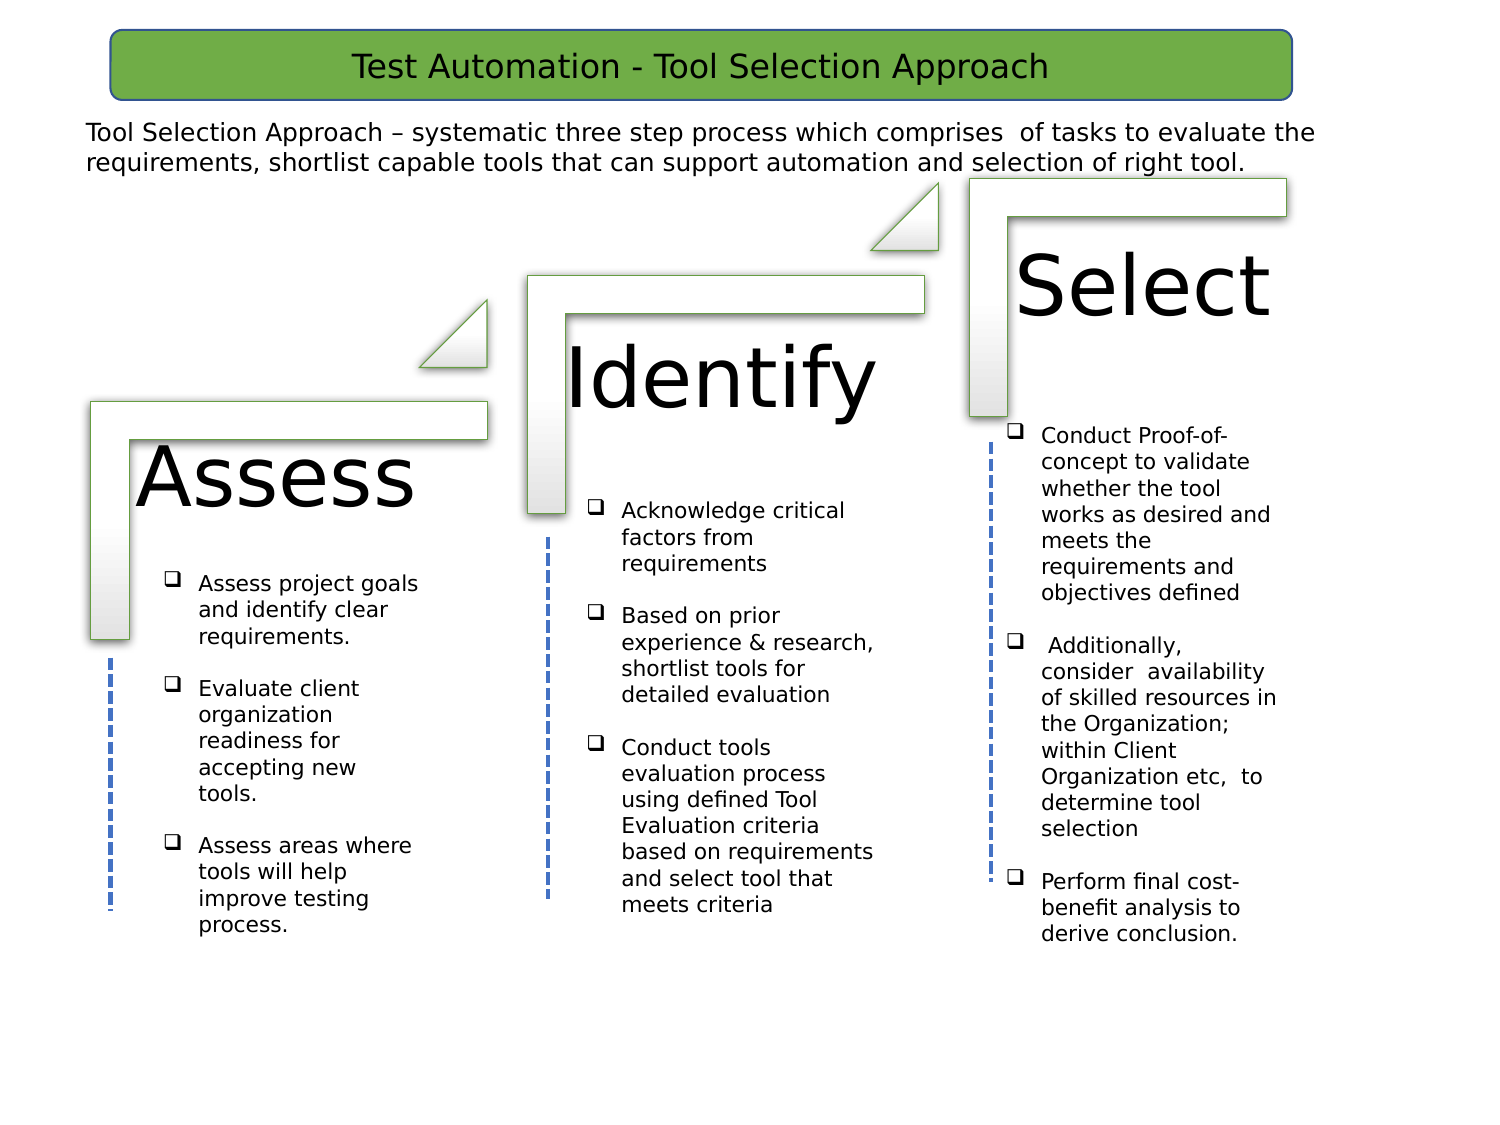

Test Automation - Tool Selection Approach
Assess
Identify
 Select
Tool Selection Approach – systematic three step process which comprises  of tasks to evaluate the requirements, shortlist capable tools that can support automation and selection of right tool.

Conduct Proof-of-concept to validate whether the tool works as desired and meets the requirements and objectives defined

 Additionally, consider  availability of skilled resources in the Organization; within Client Organization etc,  to determine tool selection

Perform final cost-benefit analysis to derive conclusion.

Acknowledge critical factors from requirements

Based on prior experience & research, shortlist tools for detailed evaluation

Conduct tools evaluation process using defined Tool Evaluation criteria based on requirements and select tool that meets criteria
Assess project goals and identify clear requirements.

Evaluate client organization readiness for accepting new tools.

Assess areas where tools will help improve testing process.